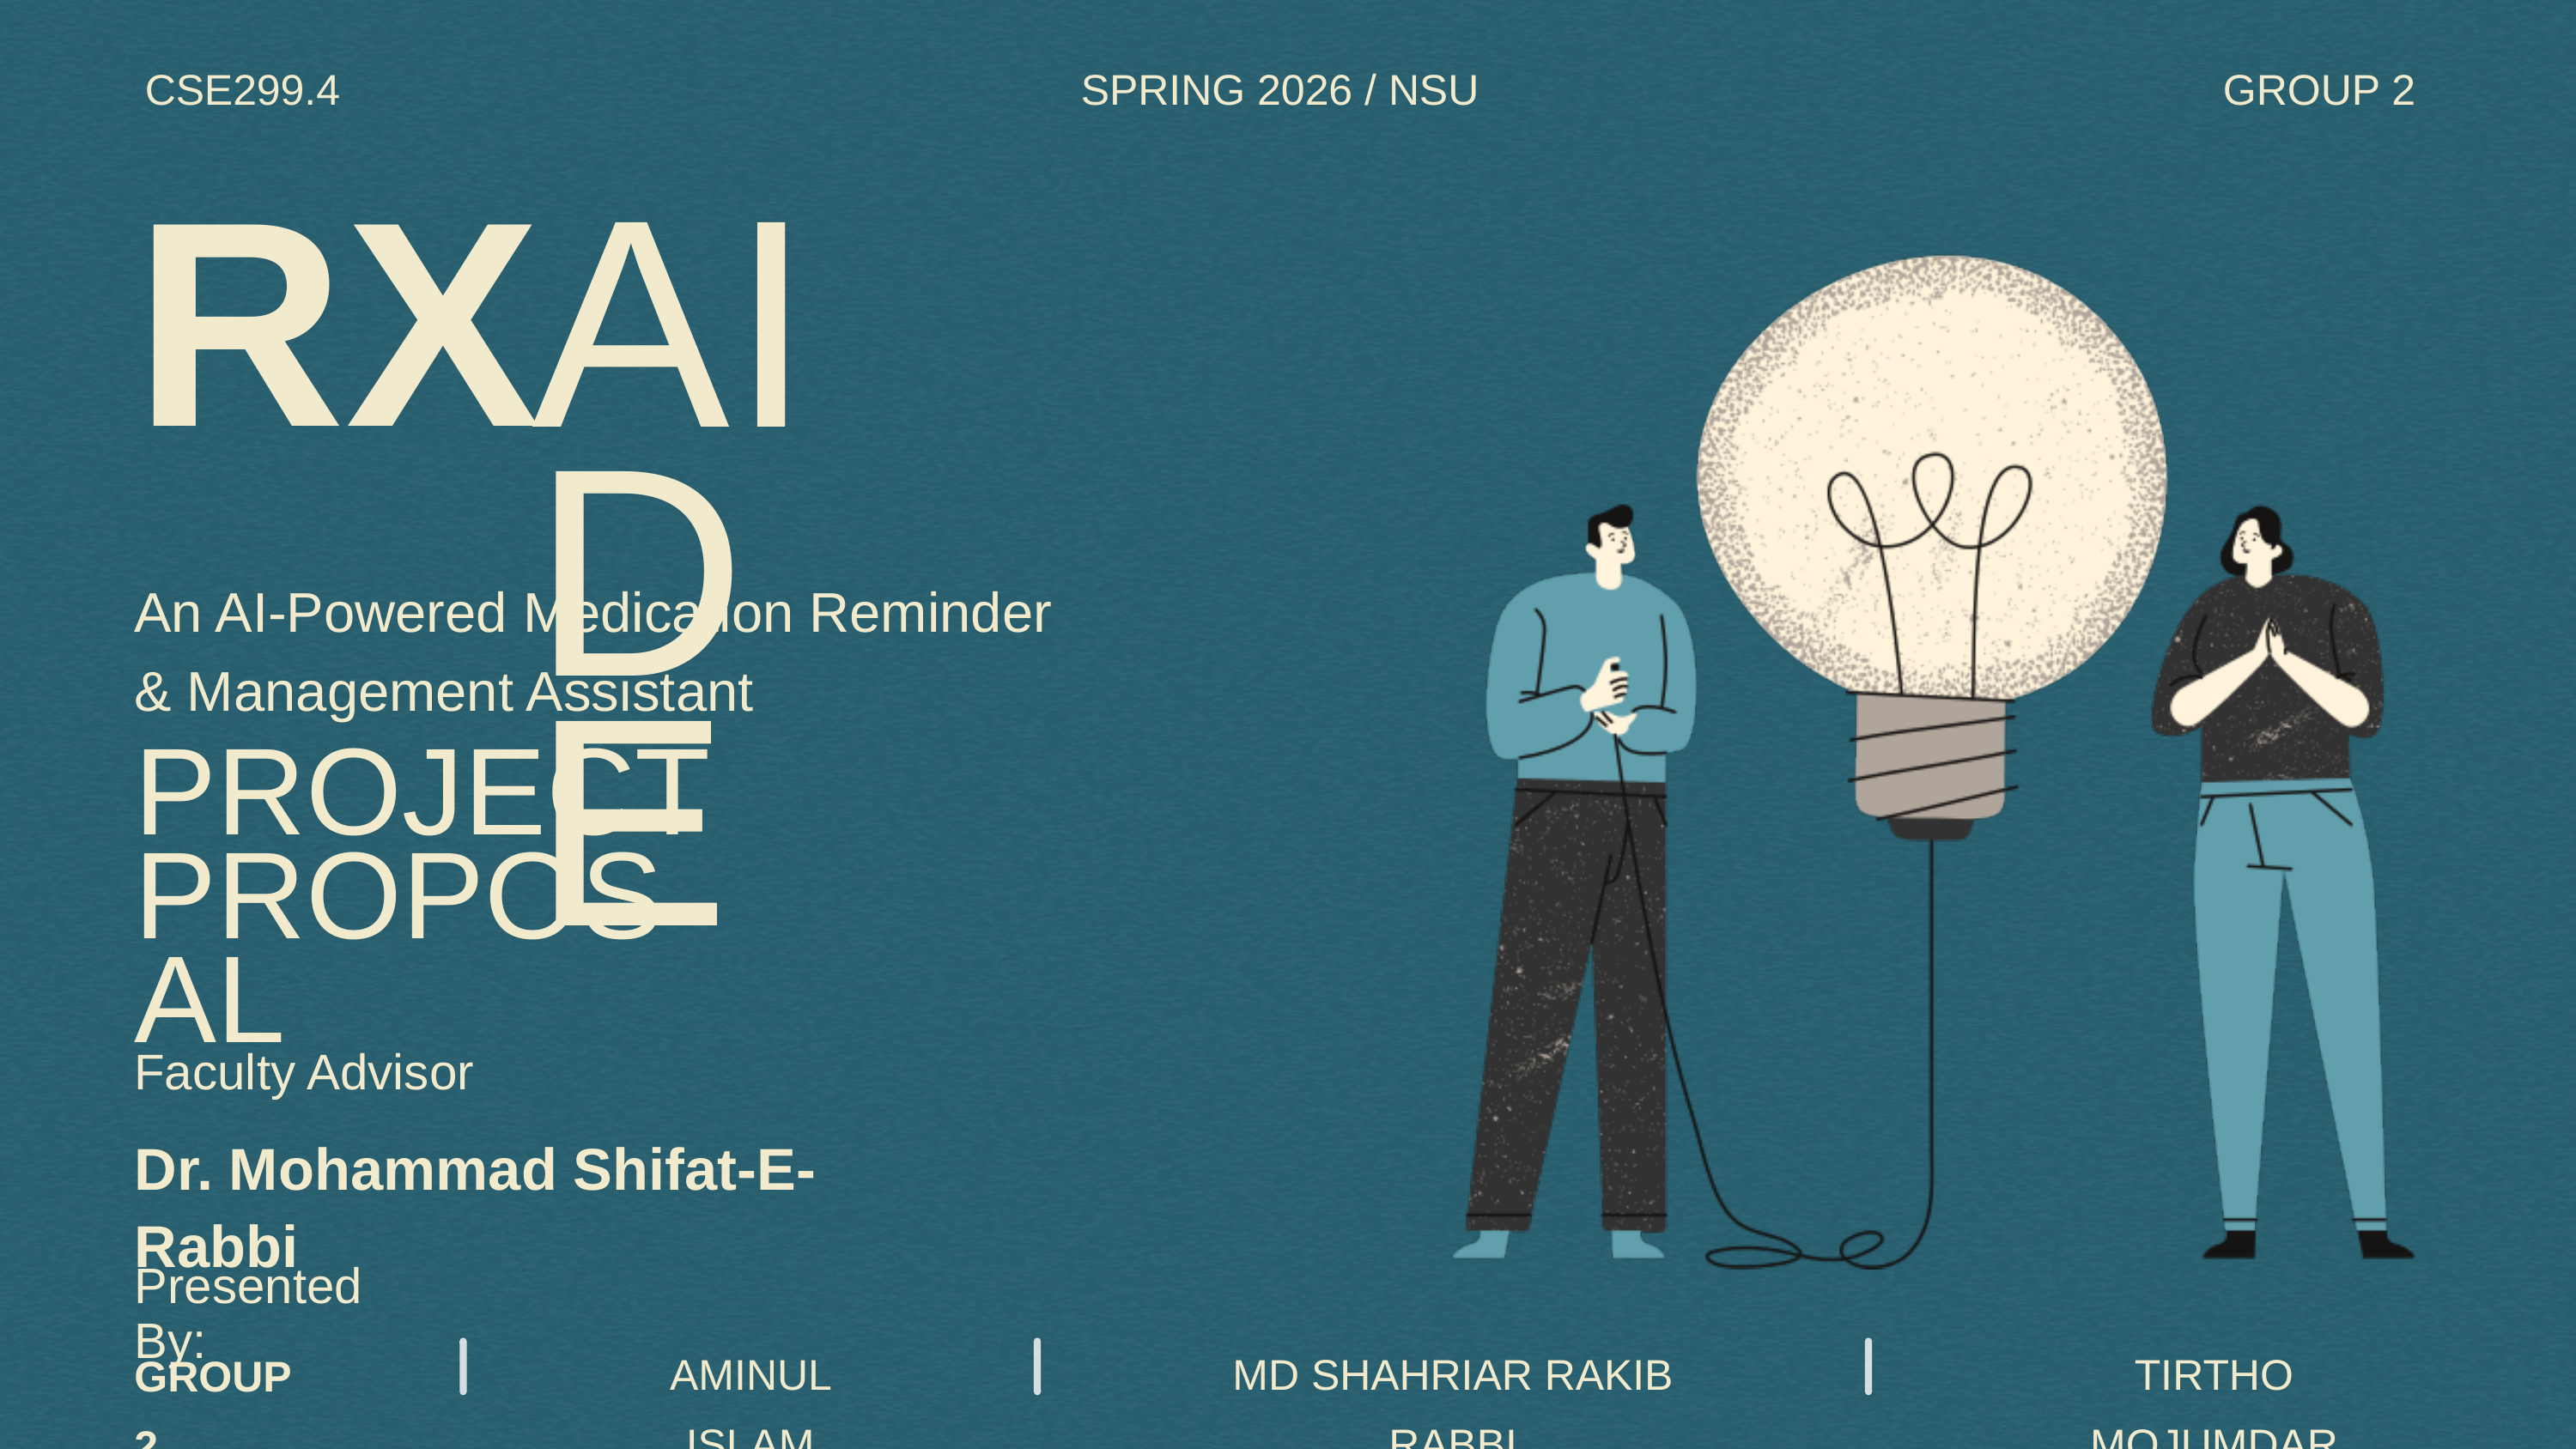

CSE299.4
SPRING 2026 / NSU
GROUP 2

AIDE
RX
An AI-Powered Medication Reminder & Management Assistant
PROJECT PROPOSAL
Faculty Advisor
Dr. Mohammad Shifat-E-Rabbi
Presented By:

AMINUL ISLAM
MD SHAHRIAR RAKIB RABBI
TIRTHO MOJUMDAR
GROUP 2